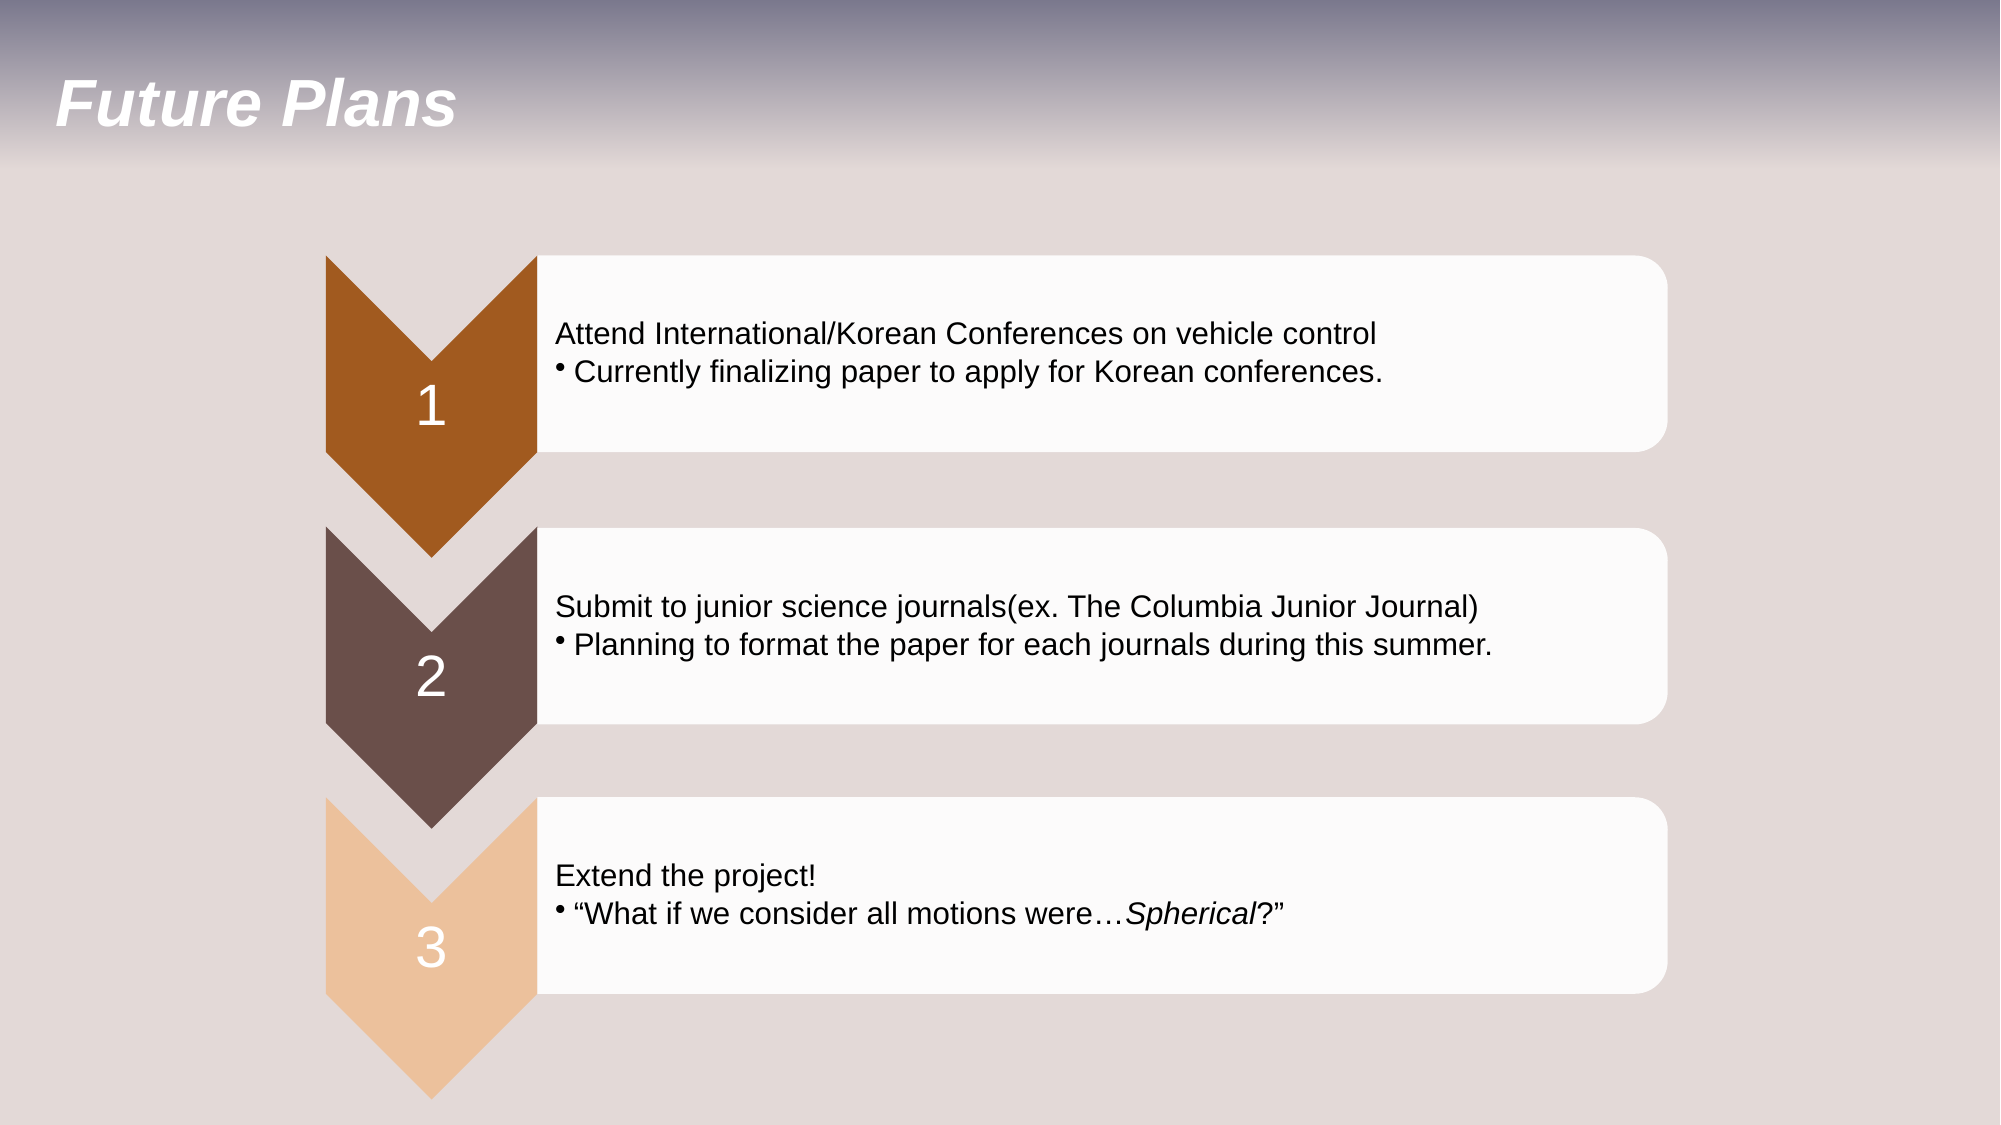

Future Plans
1
Attend International/Korean Conferences on vehicle control
Currently finalizing paper to apply for Korean conferences.
2
Submit to junior science journals(ex. The Columbia Junior Journal)
Planning to format the paper for each journals during this summer.
3
Extend the project!
“What if we consider all motions were…Spherical?”